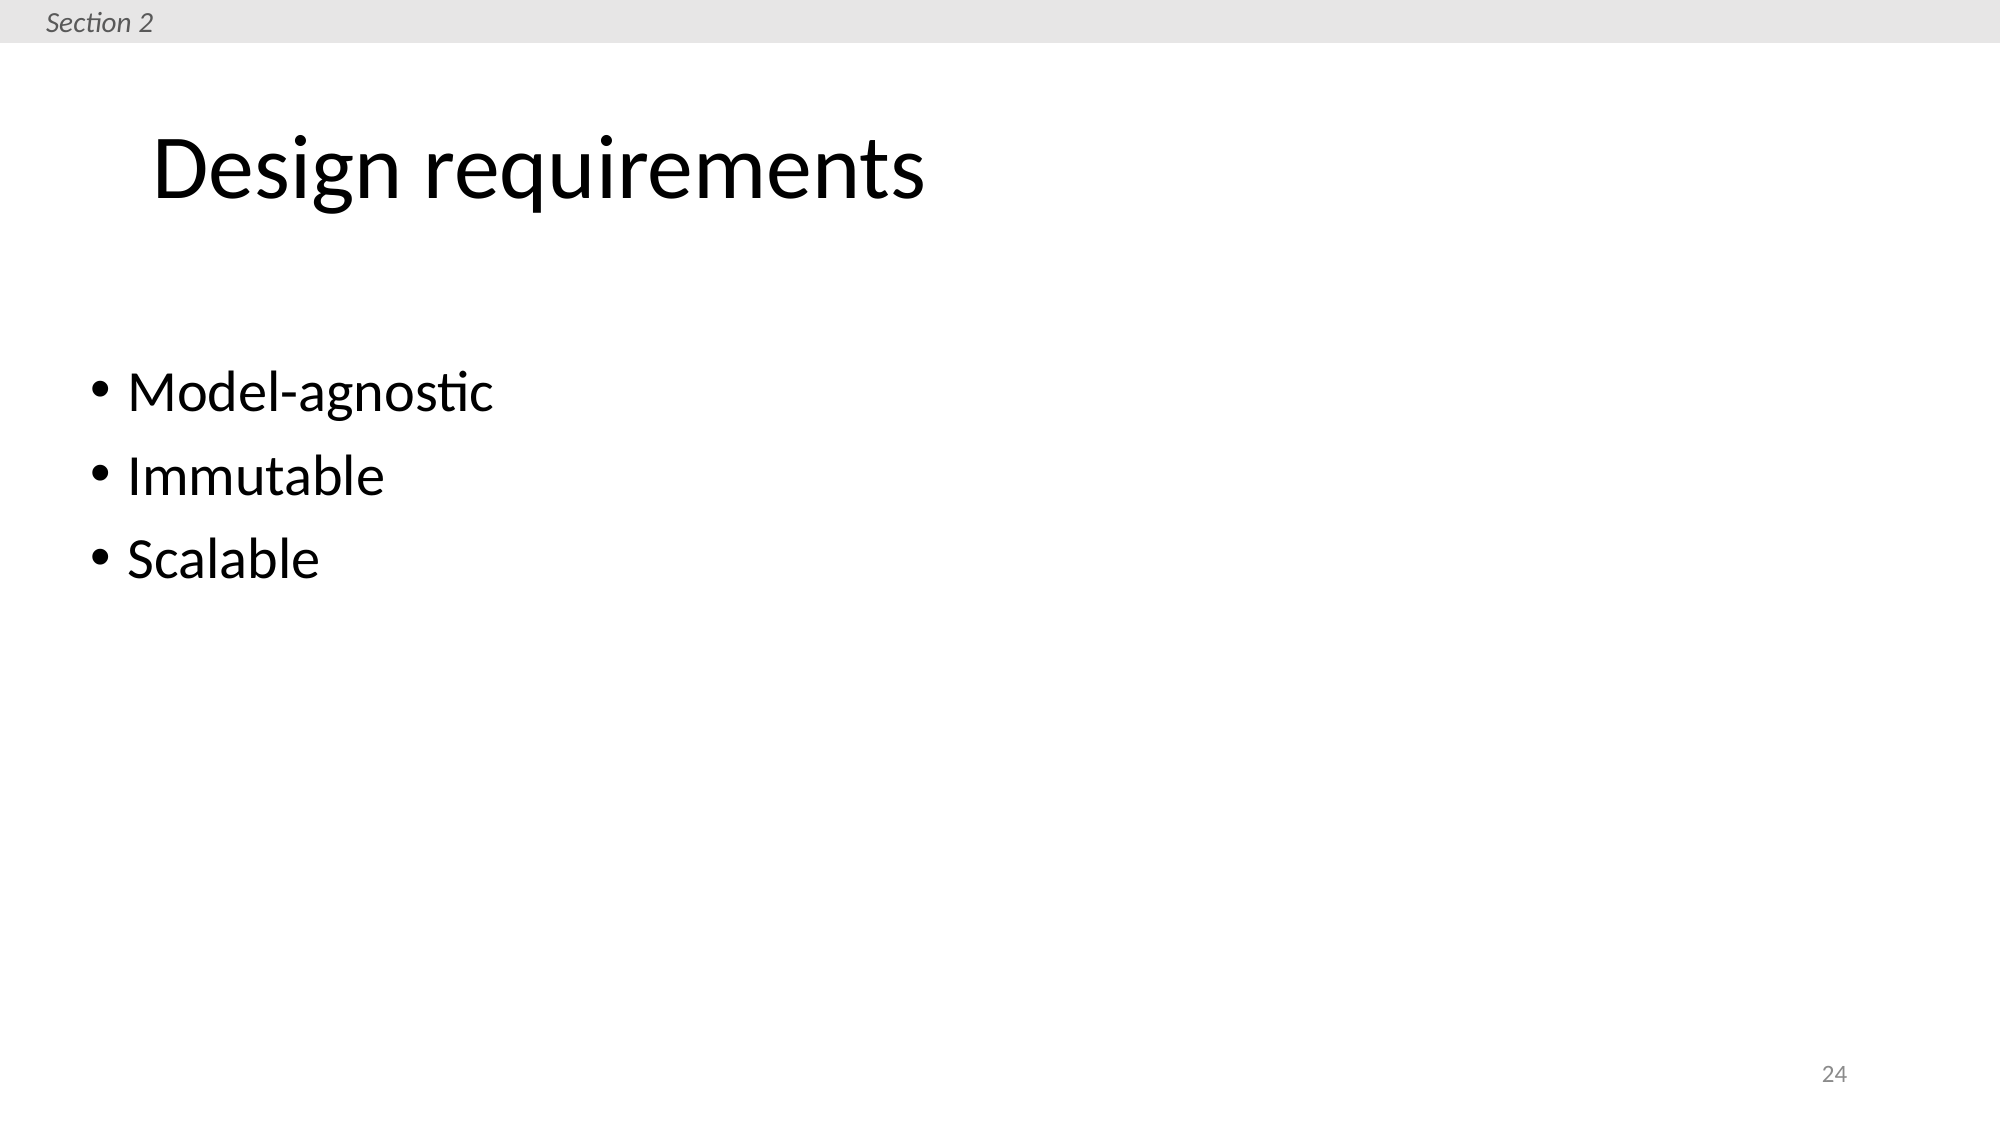

Section 2
# Design requirements

Model-agnostic
Immutable
Scalable

24